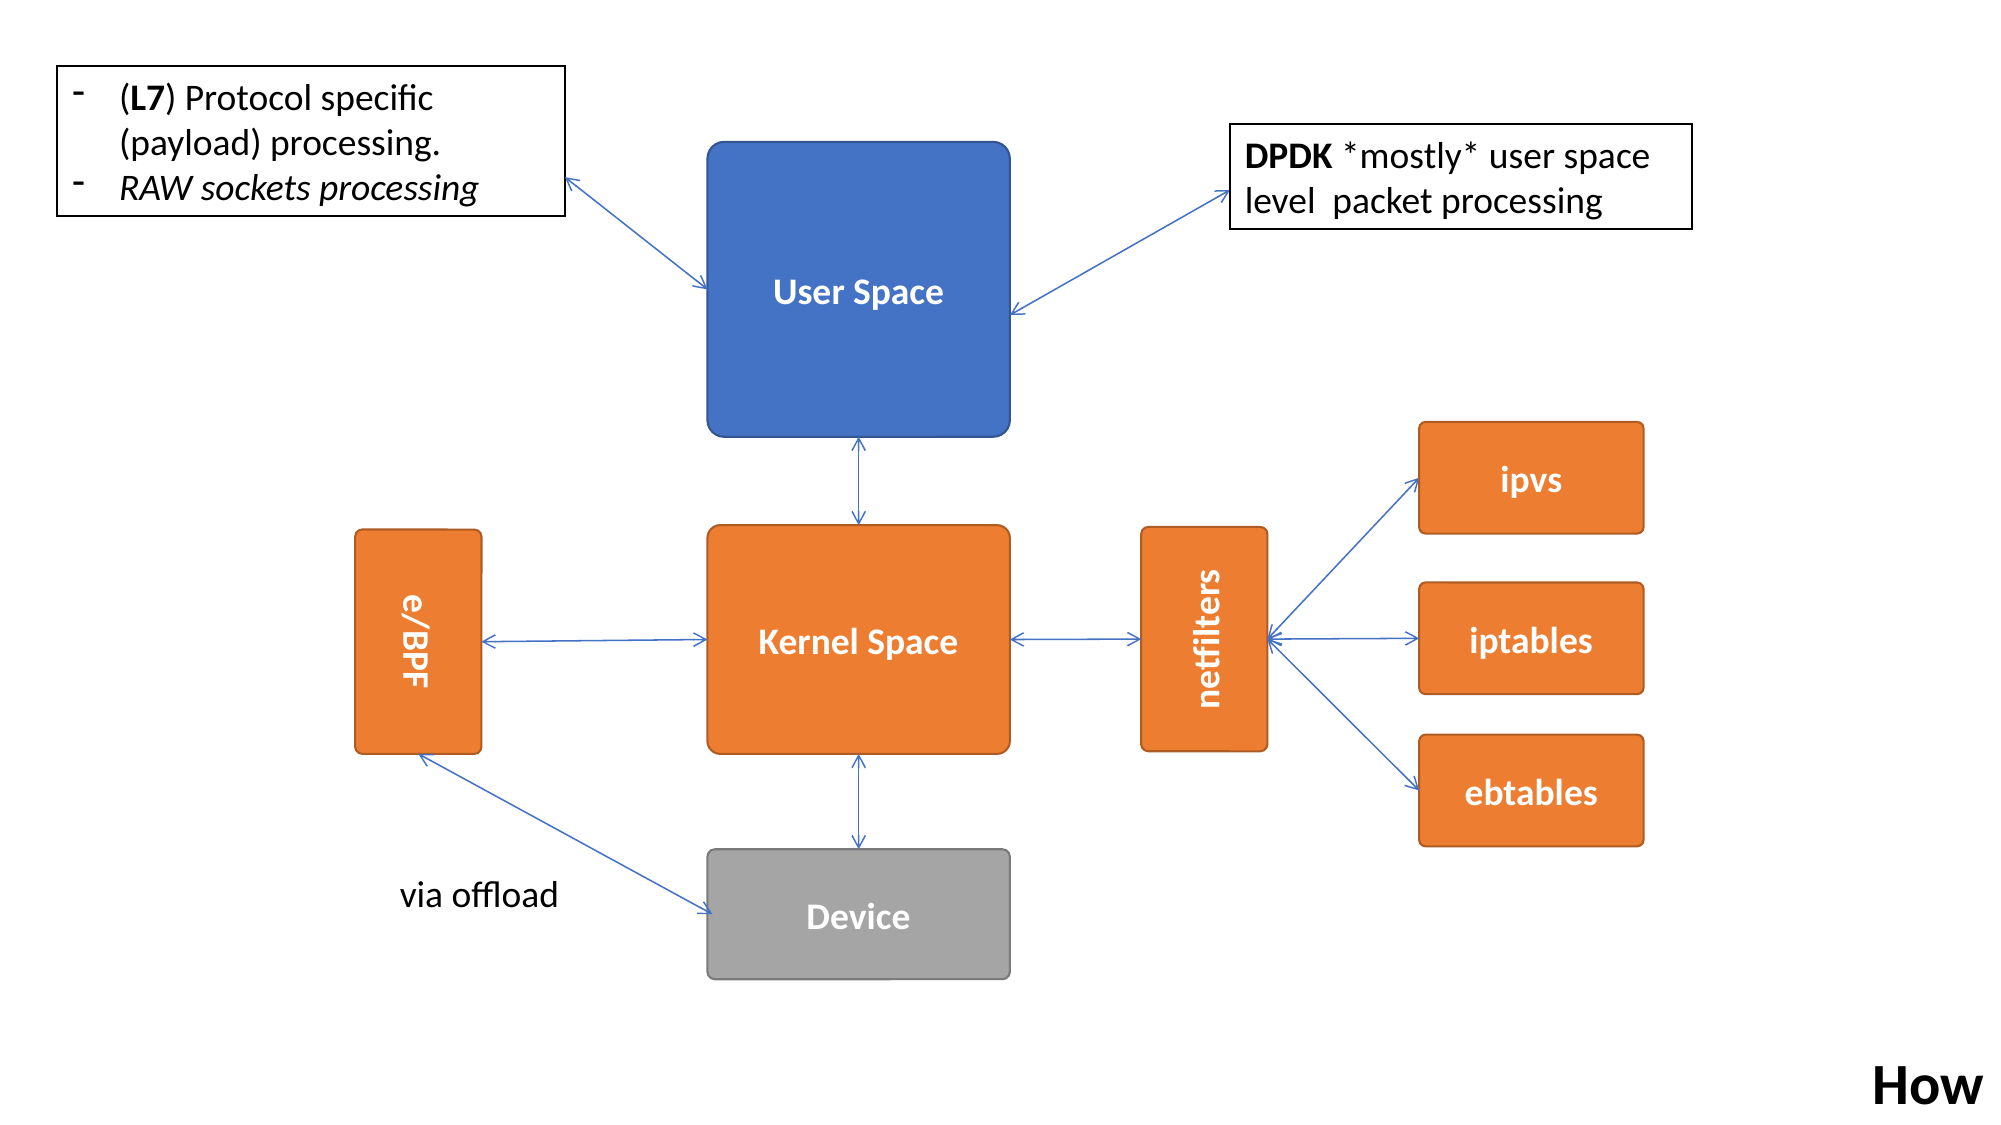

(L7) Protocol specific (payload) processing.
RAW sockets processing
DPDK *mostly* user space level  packet processing
User Space
ipvs
Kernel Space
netfilters
e/BPF
iptables
ebtables
Device
via offload
How